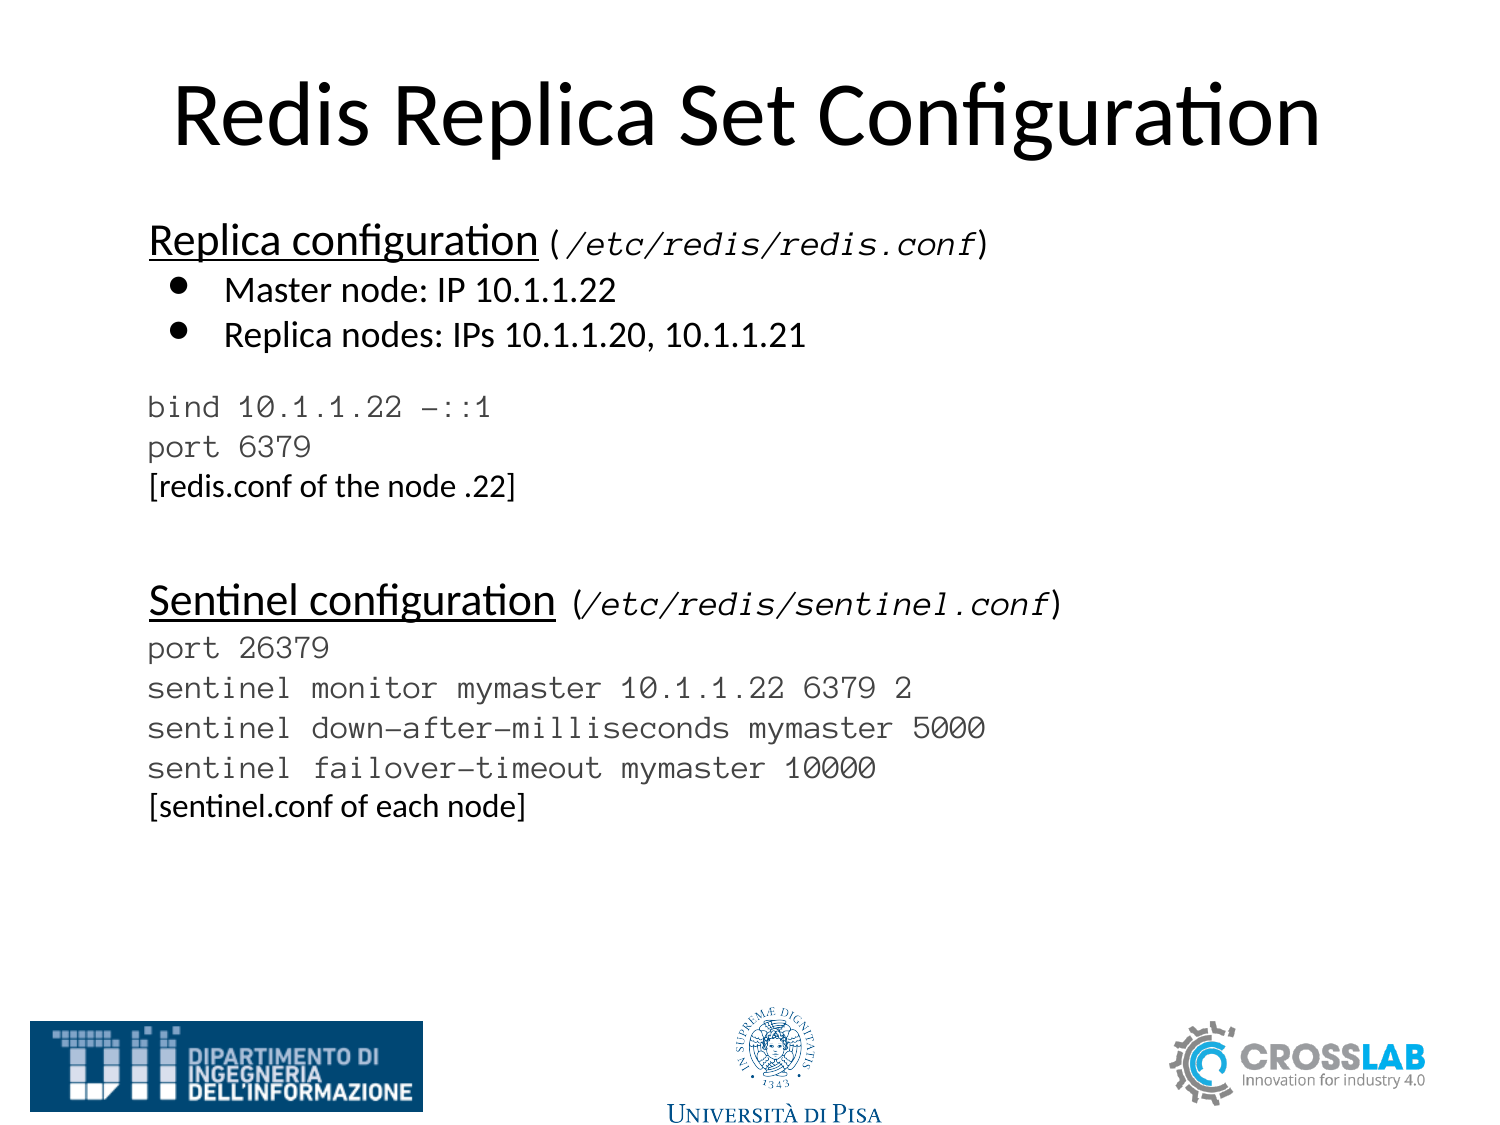

# Redis Replica Set Configuration
Replica configuration ( /etc/redis/redis.conf)
Master node: IP 10.1.1.22
Replica nodes: IPs 10.1.1.20, 10.1.1.21

bind 10.1.1.22 -::1
port 6379
[redis.conf of the node .22]

Sentinel configuration  (/etc/redis/sentinel.conf)
port 26379
sentinel monitor mymaster 10.1.1.22 6379 2
sentinel down-after-milliseconds mymaster 5000
sentinel failover-timeout mymaster 10000
[sentinel.conf of each node]